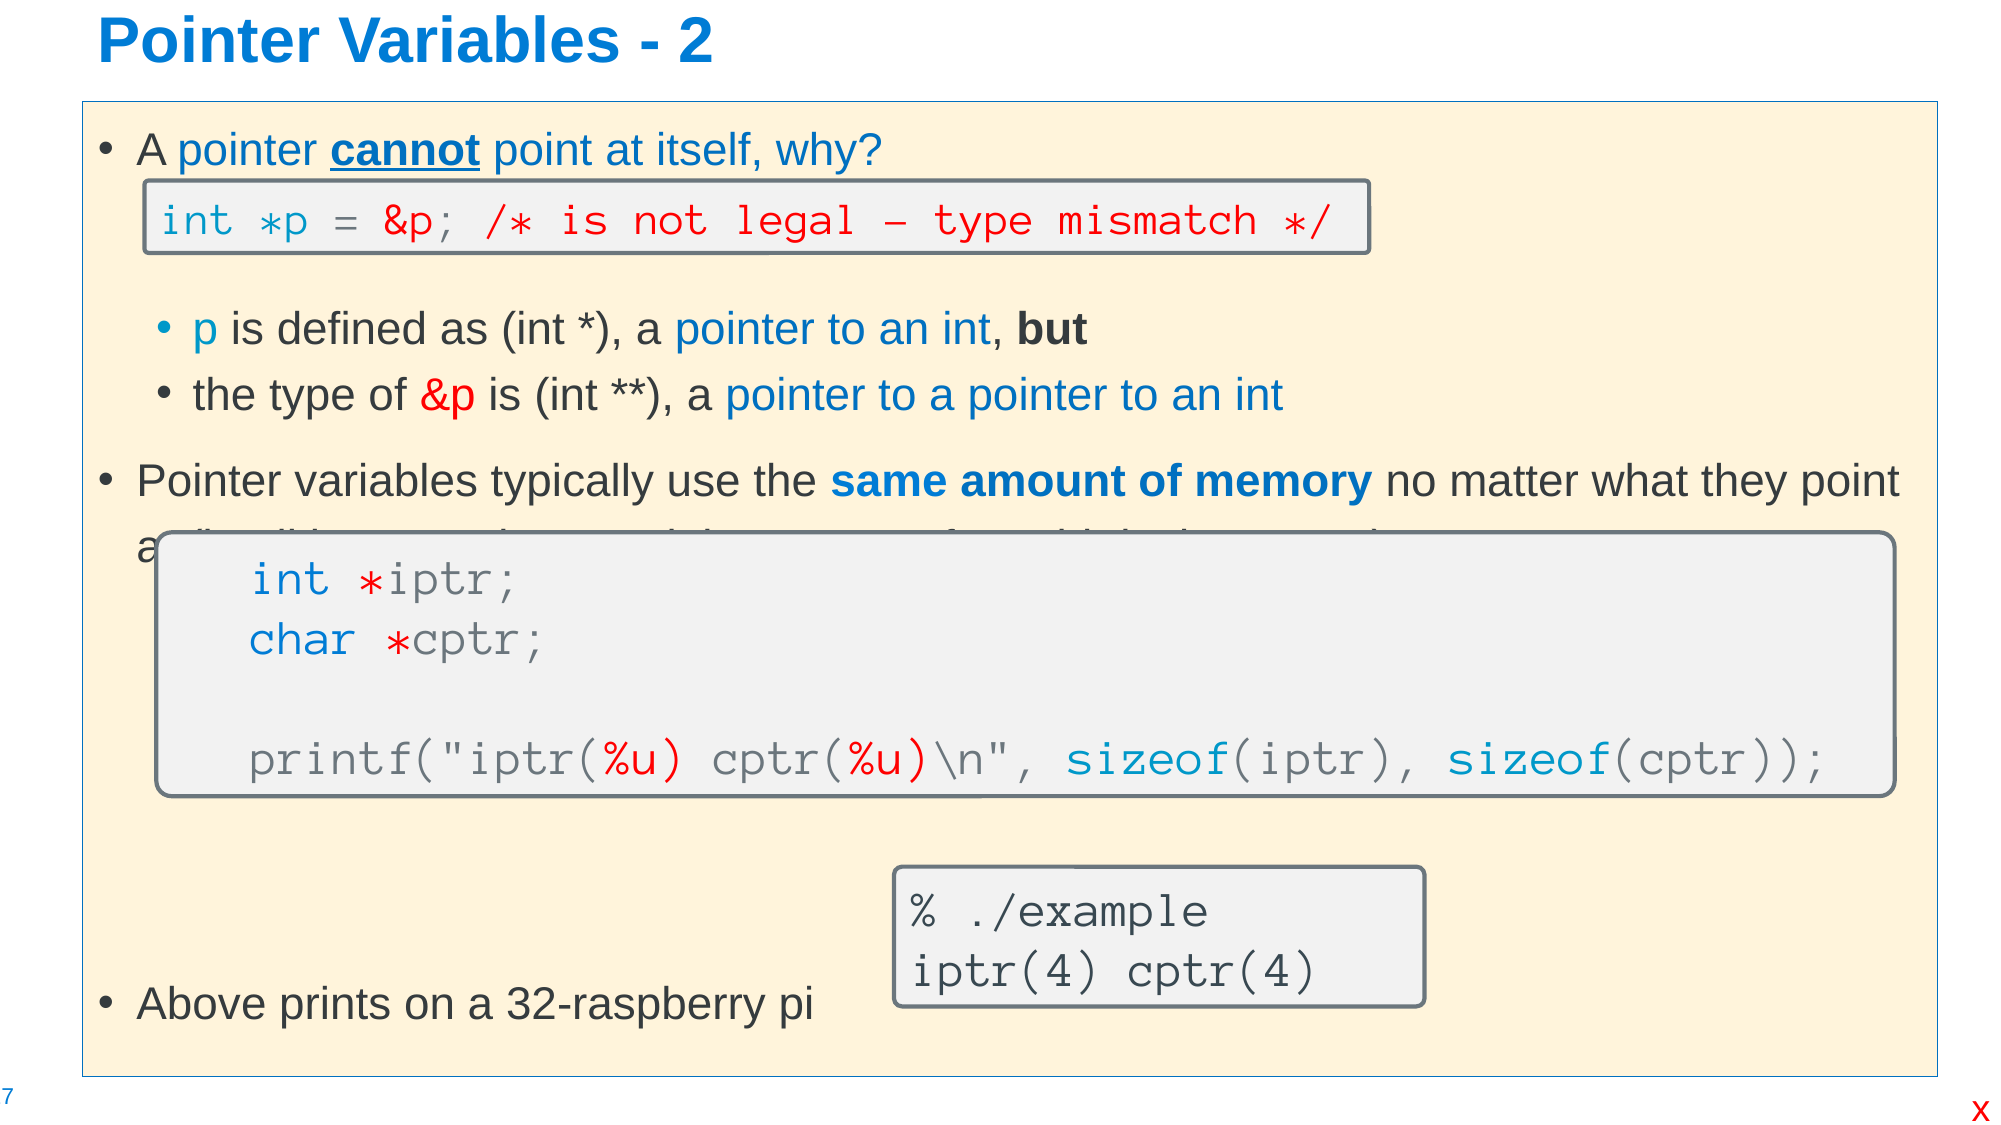

# Pointer Variables - 2
A pointer cannot point at itself, why?

p is defined as (int *), a pointer to an int, but
the type of &p is (int **), a pointer to a pointer to an int
Pointer variables typically use the same amount of memory no matter what they point at (in all but very tiny special purpose, often old design, cpu's)

Above prints on a 32-raspberry pi
int *p = &p; /* is not legal – type mismatch */
int *iptr;
char *cptr;

printf("iptr(%u) cptr(%u)\n", sizeof(iptr), sizeof(cptr));
% ./example
iptr(4) cptr(4)
x